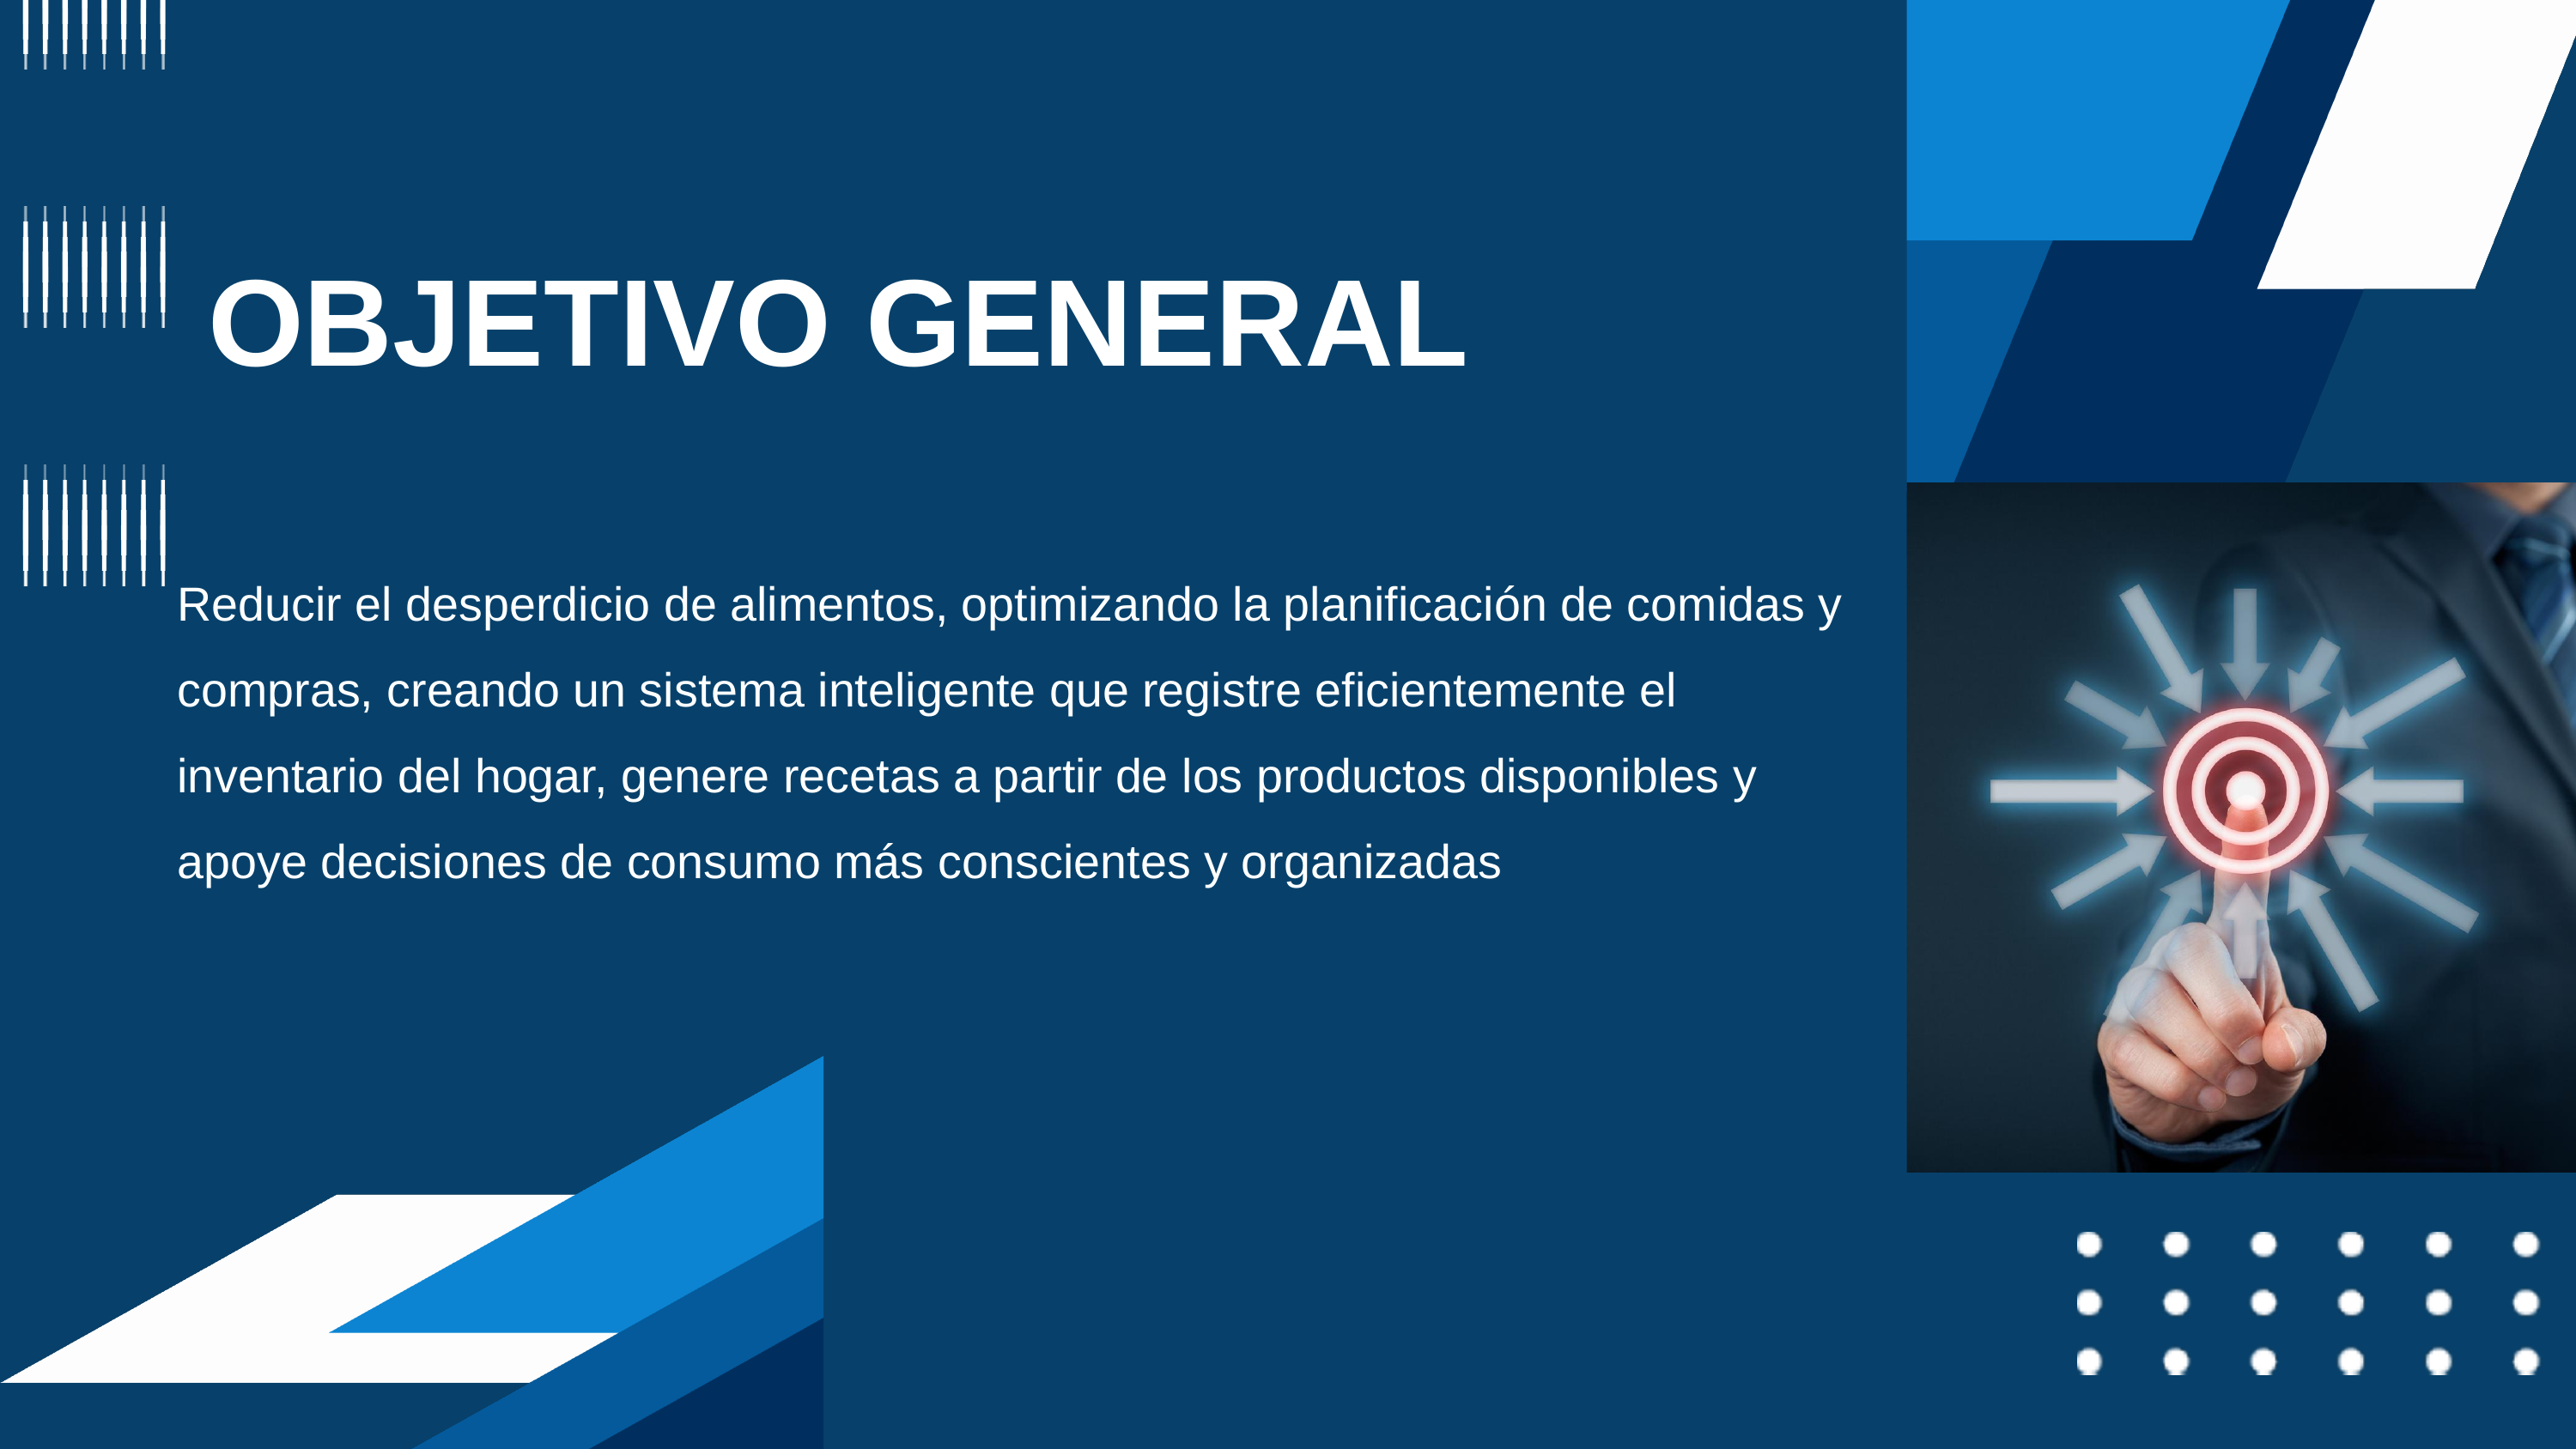

OBJETIVO GENERAL

Reducir el desperdicio de alimentos, optimizando la planificación de comidas y compras, creando un sistema inteligente que registre eficientemente el inventario del hogar, genere recetas a partir de los productos disponibles y apoye decisiones de consumo más conscientes y organizadas